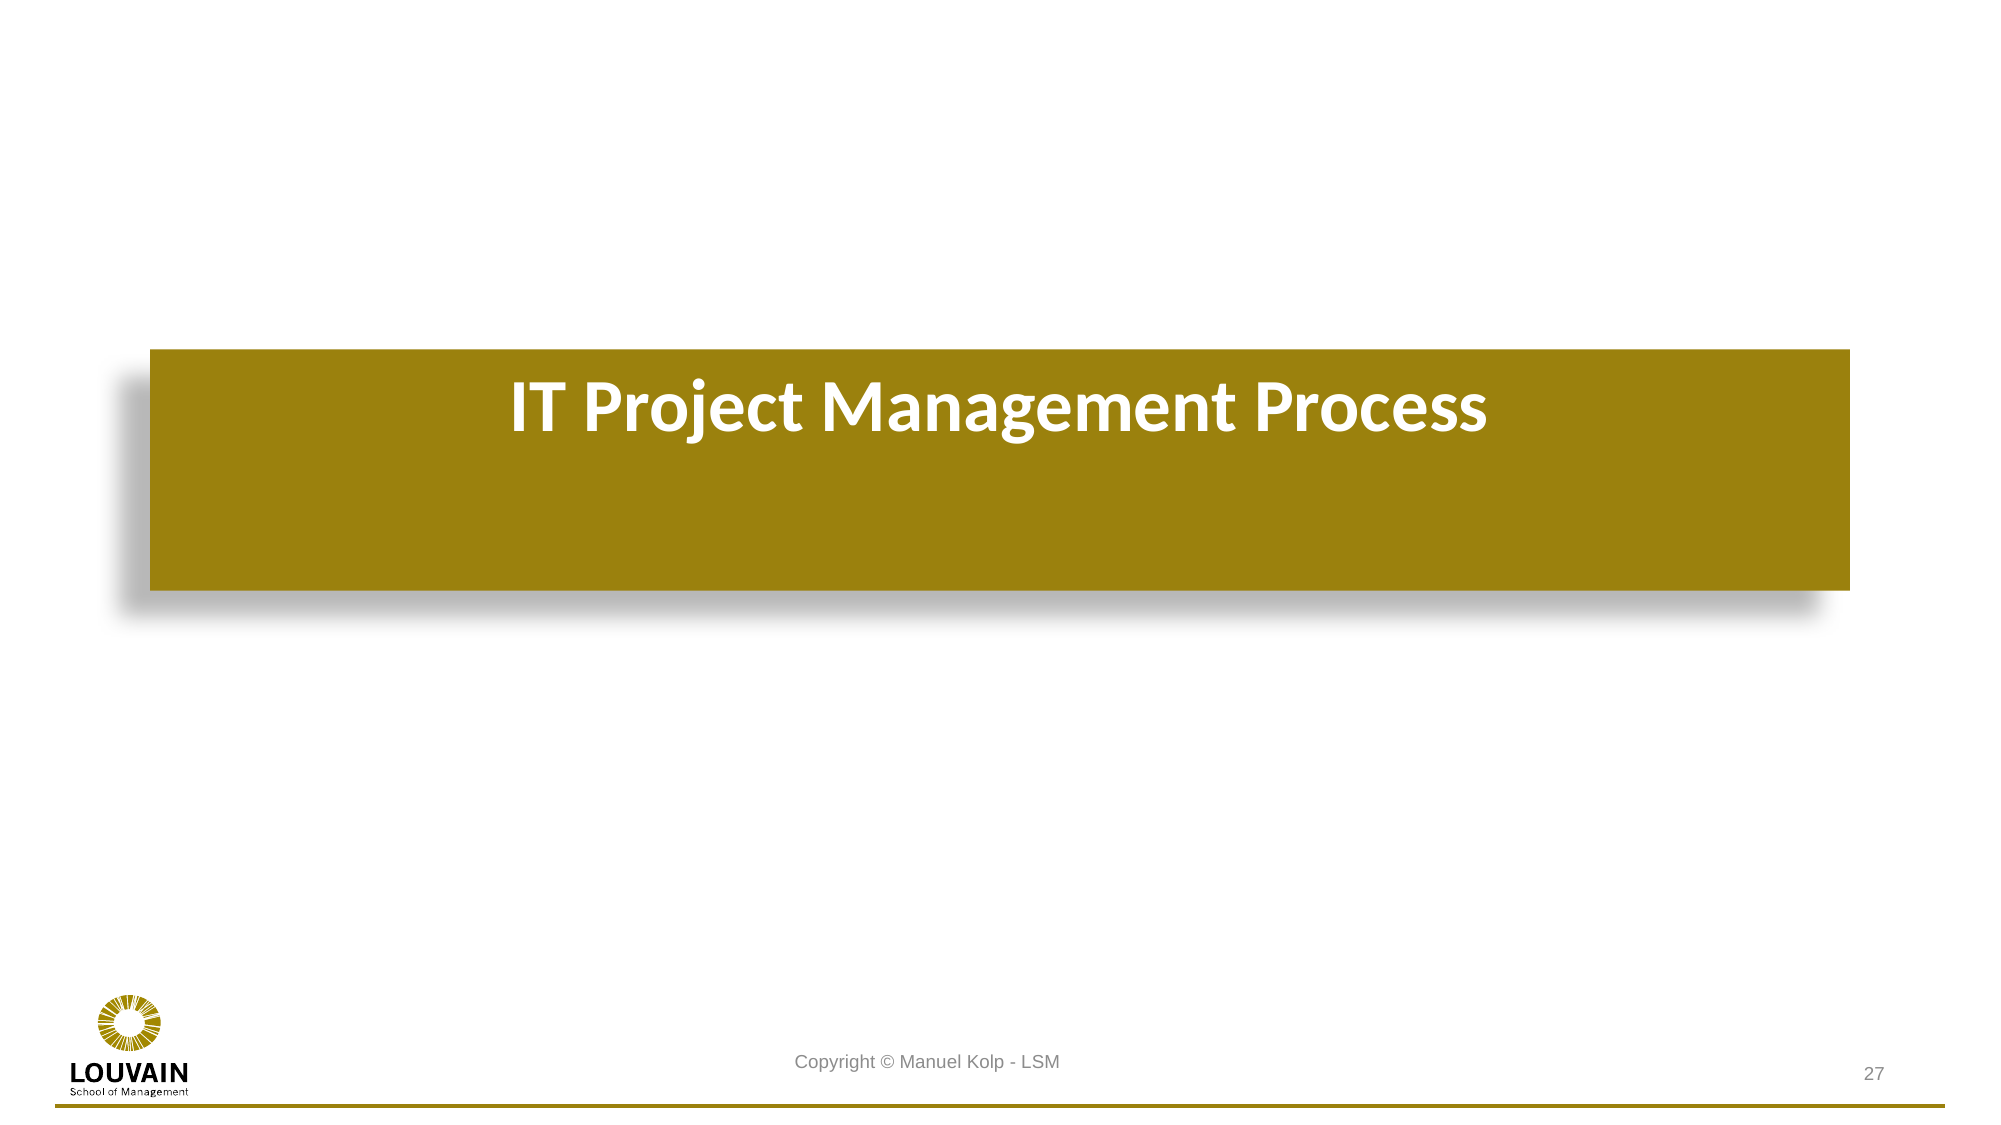

# IT Project Management Process
Copyright © Manuel Kolp - LSM

27